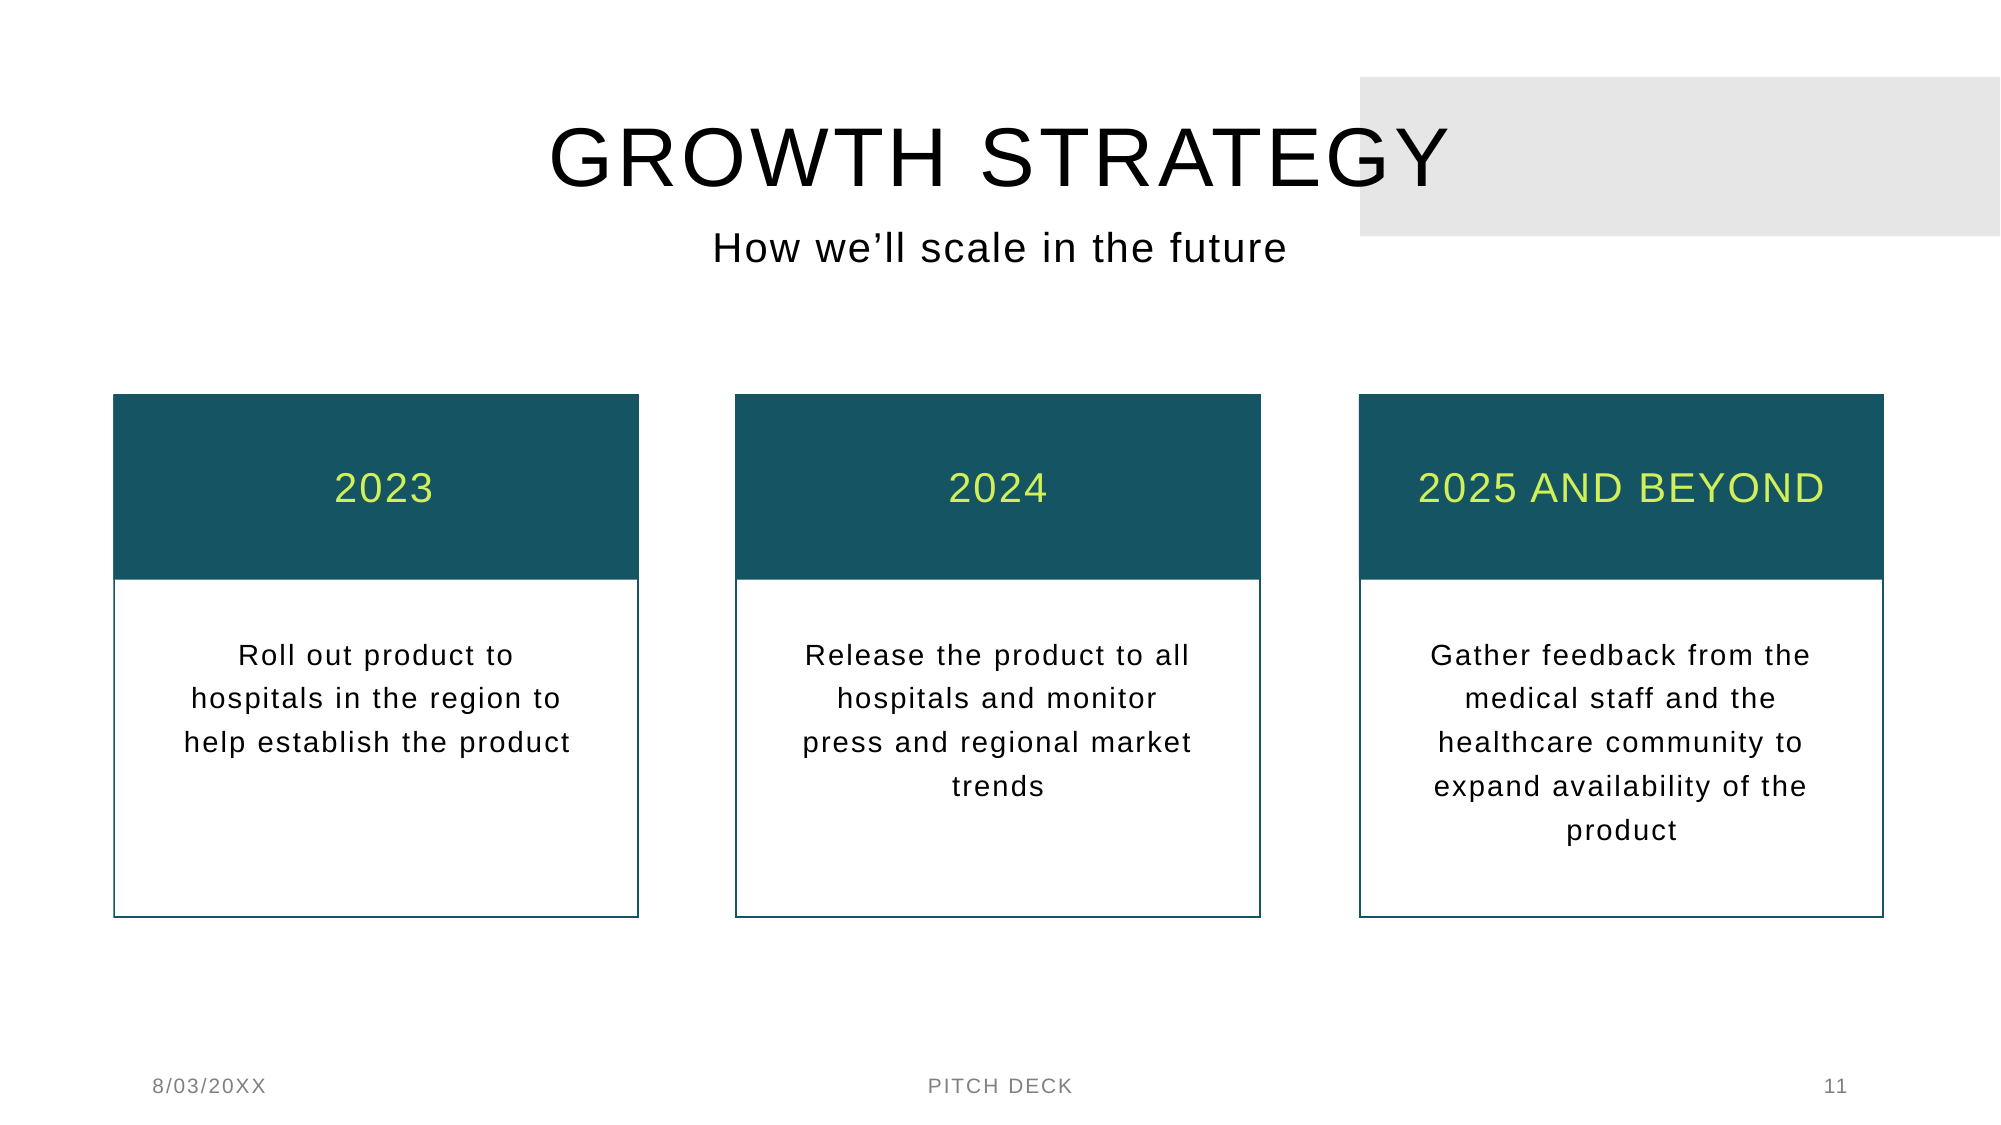

# Growth Strategy
How we’ll scale in the future
 2023
2024
2025 and beyond
Roll out product to hospitals in the region to help establish the product​
Release the product to all hospitals and monitor press and regional market trends​
Gather feedback from the medical staff and the healthcare community to expand availability of the product​
8/03/20XX
PITCH DECK
11